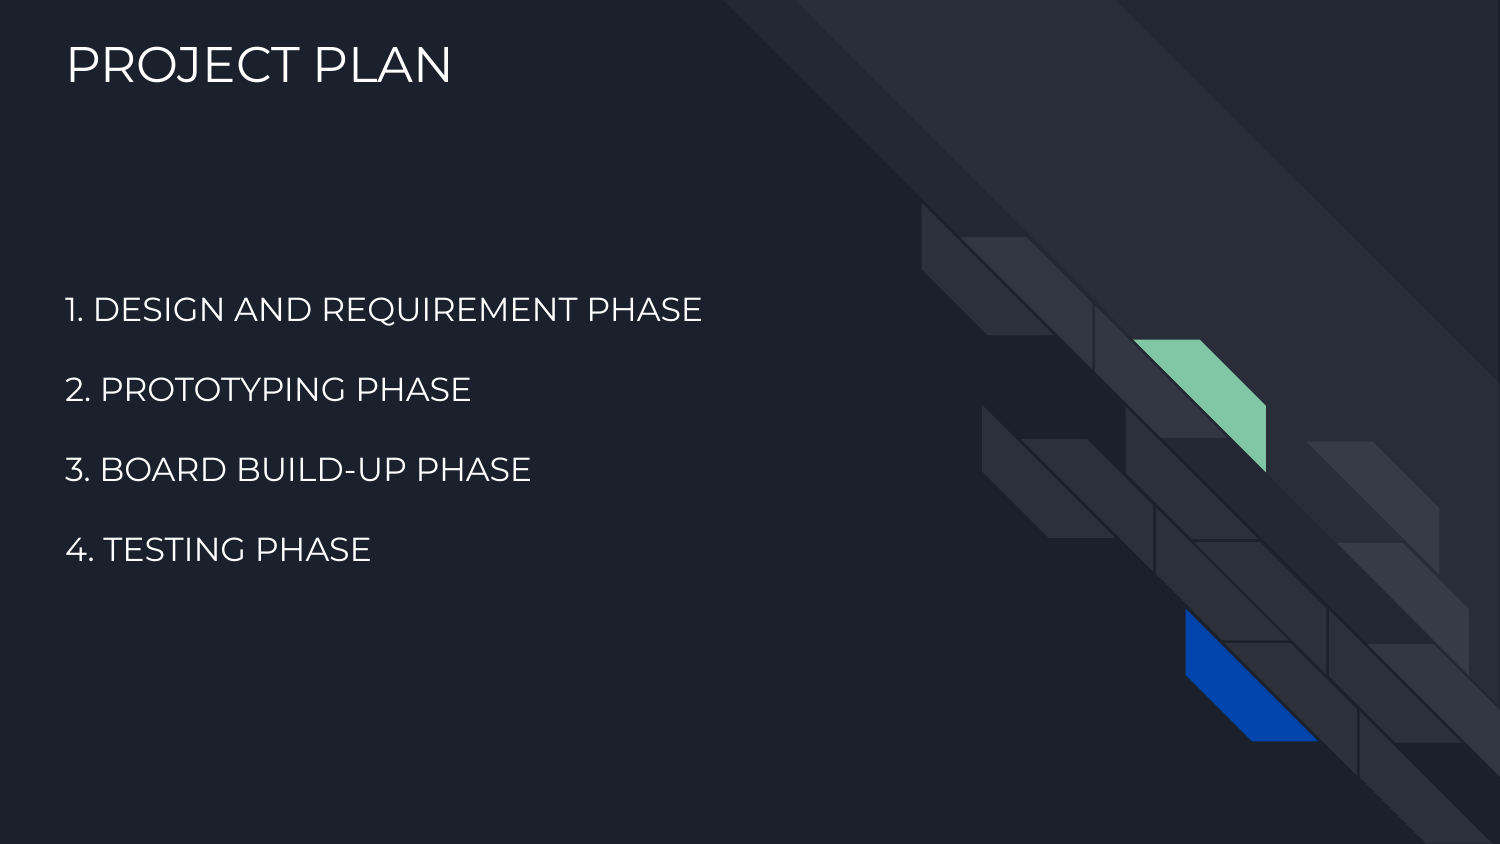

# PROJECT PLAN
1. DESIGN AND REQUIREMENT PHASE

2. PROTOTYPING PHASE

3. BOARD BUILD-UP PHASE

4. TESTING PHASE